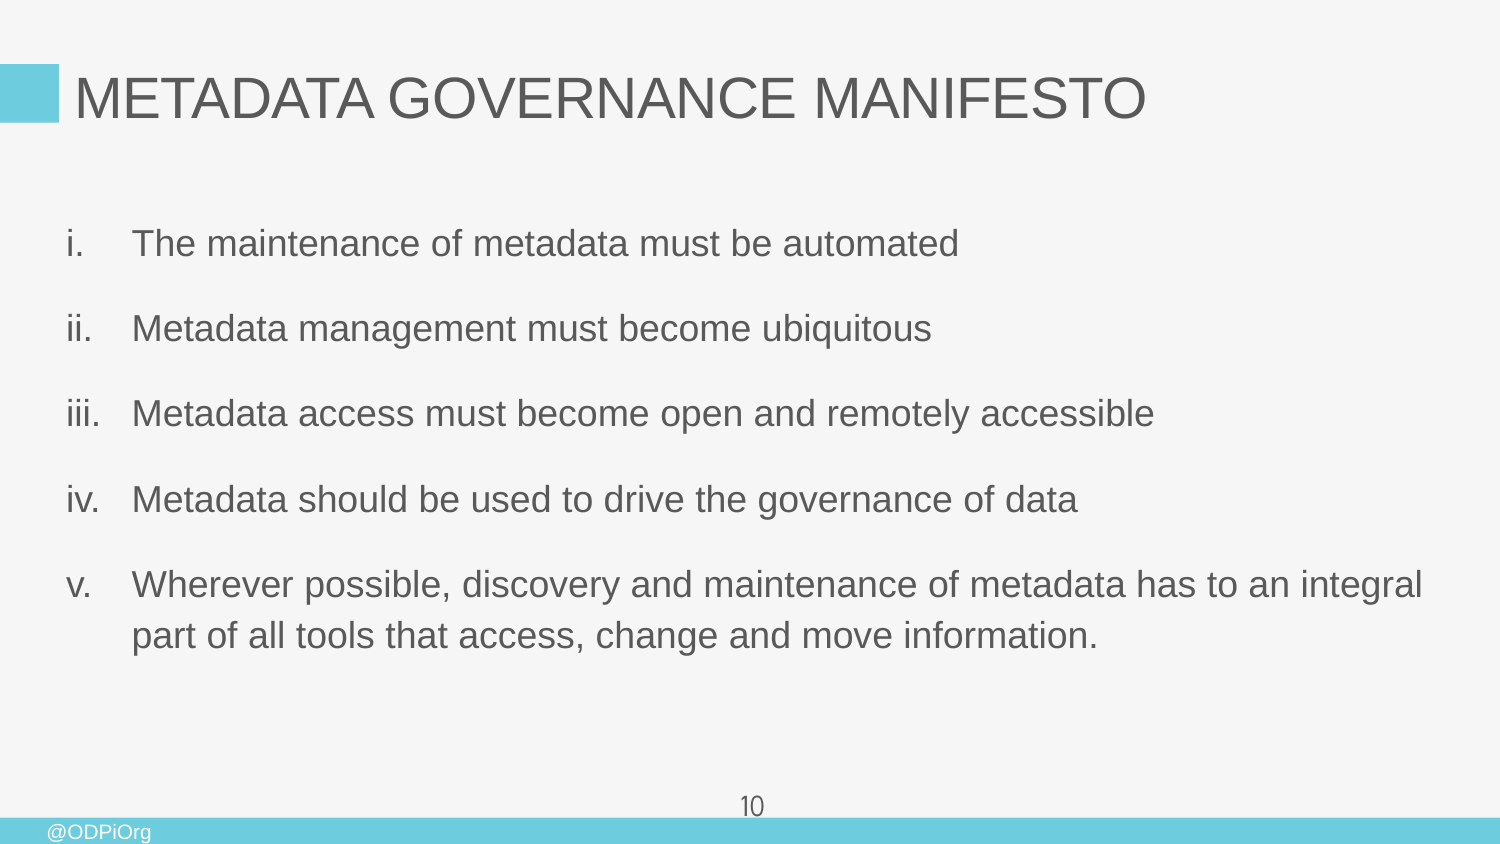

# METADATA GOVERNANCE MANIFESTO
The maintenance of metadata must be automated
Metadata management must become ubiquitous
Metadata access must become open and remotely accessible
Metadata should be used to drive the governance of data
Wherever possible, discovery and maintenance of metadata has to an integral part of all tools that access, change and move information.
10